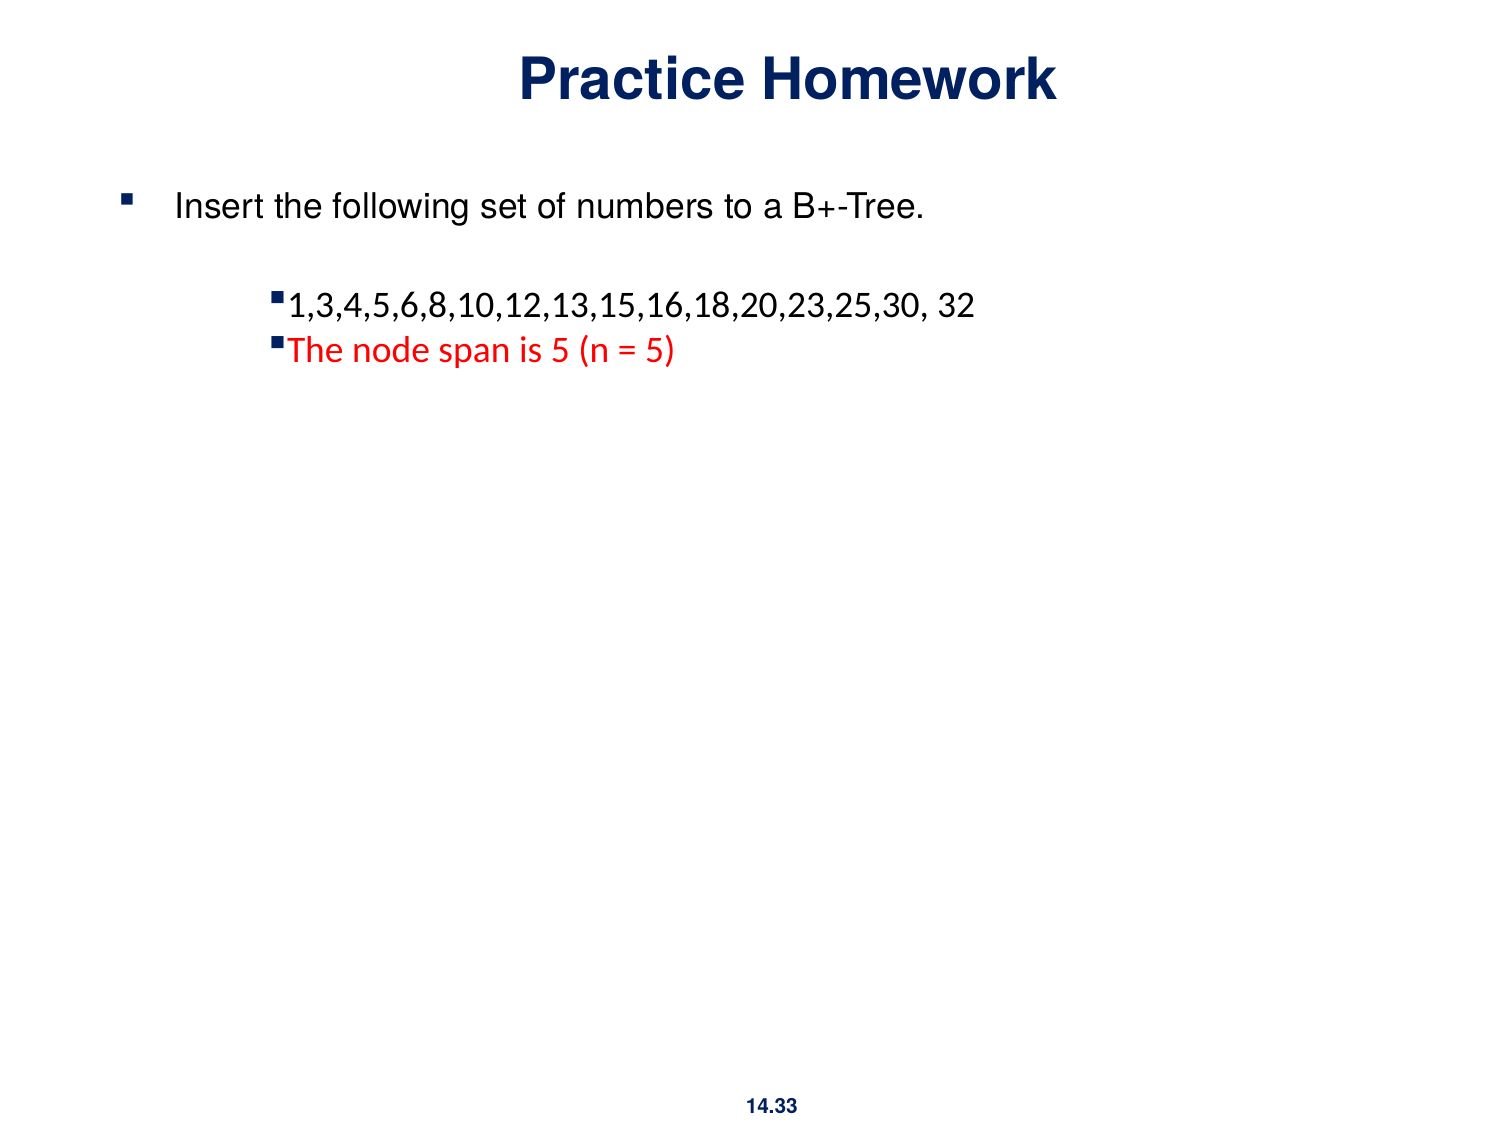

# Practice Homework
Insert the following set of numbers to a B+-Tree.

1,3,4,5,6,8,10,12,13,15,16,18,20,23,25,30, 32
The node span is 5 (n = 5)